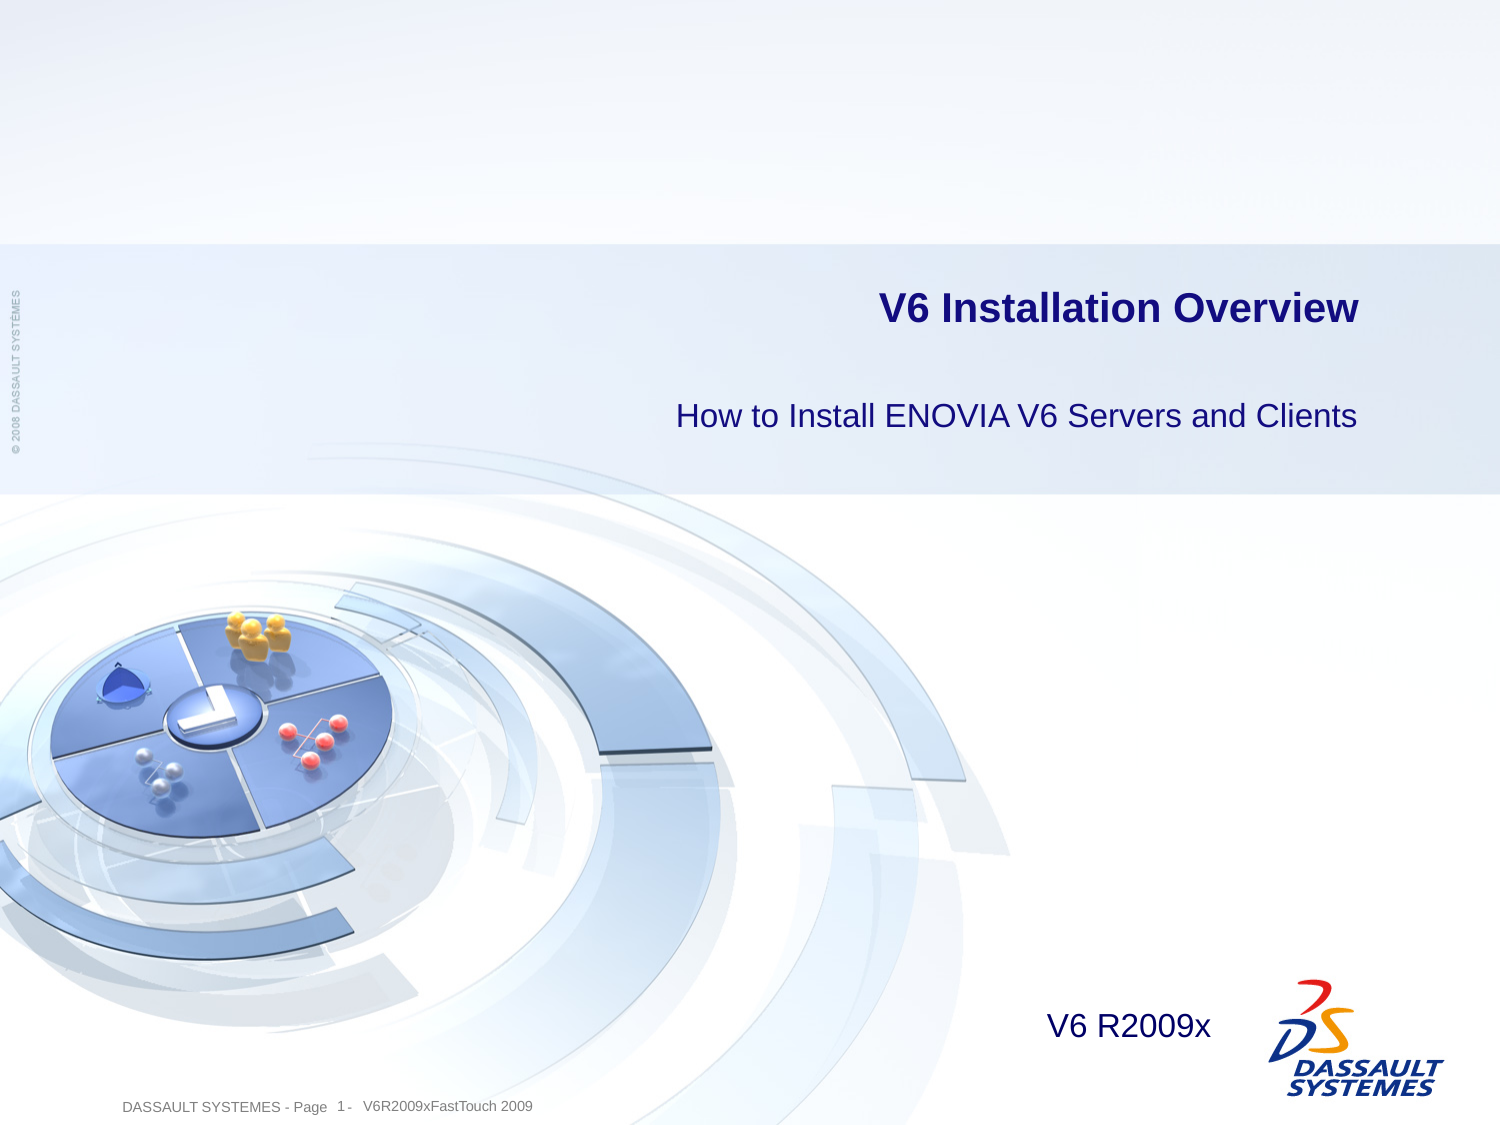

# V6 Installation Overview
How to Install ENOVIA V6 Servers and Clients